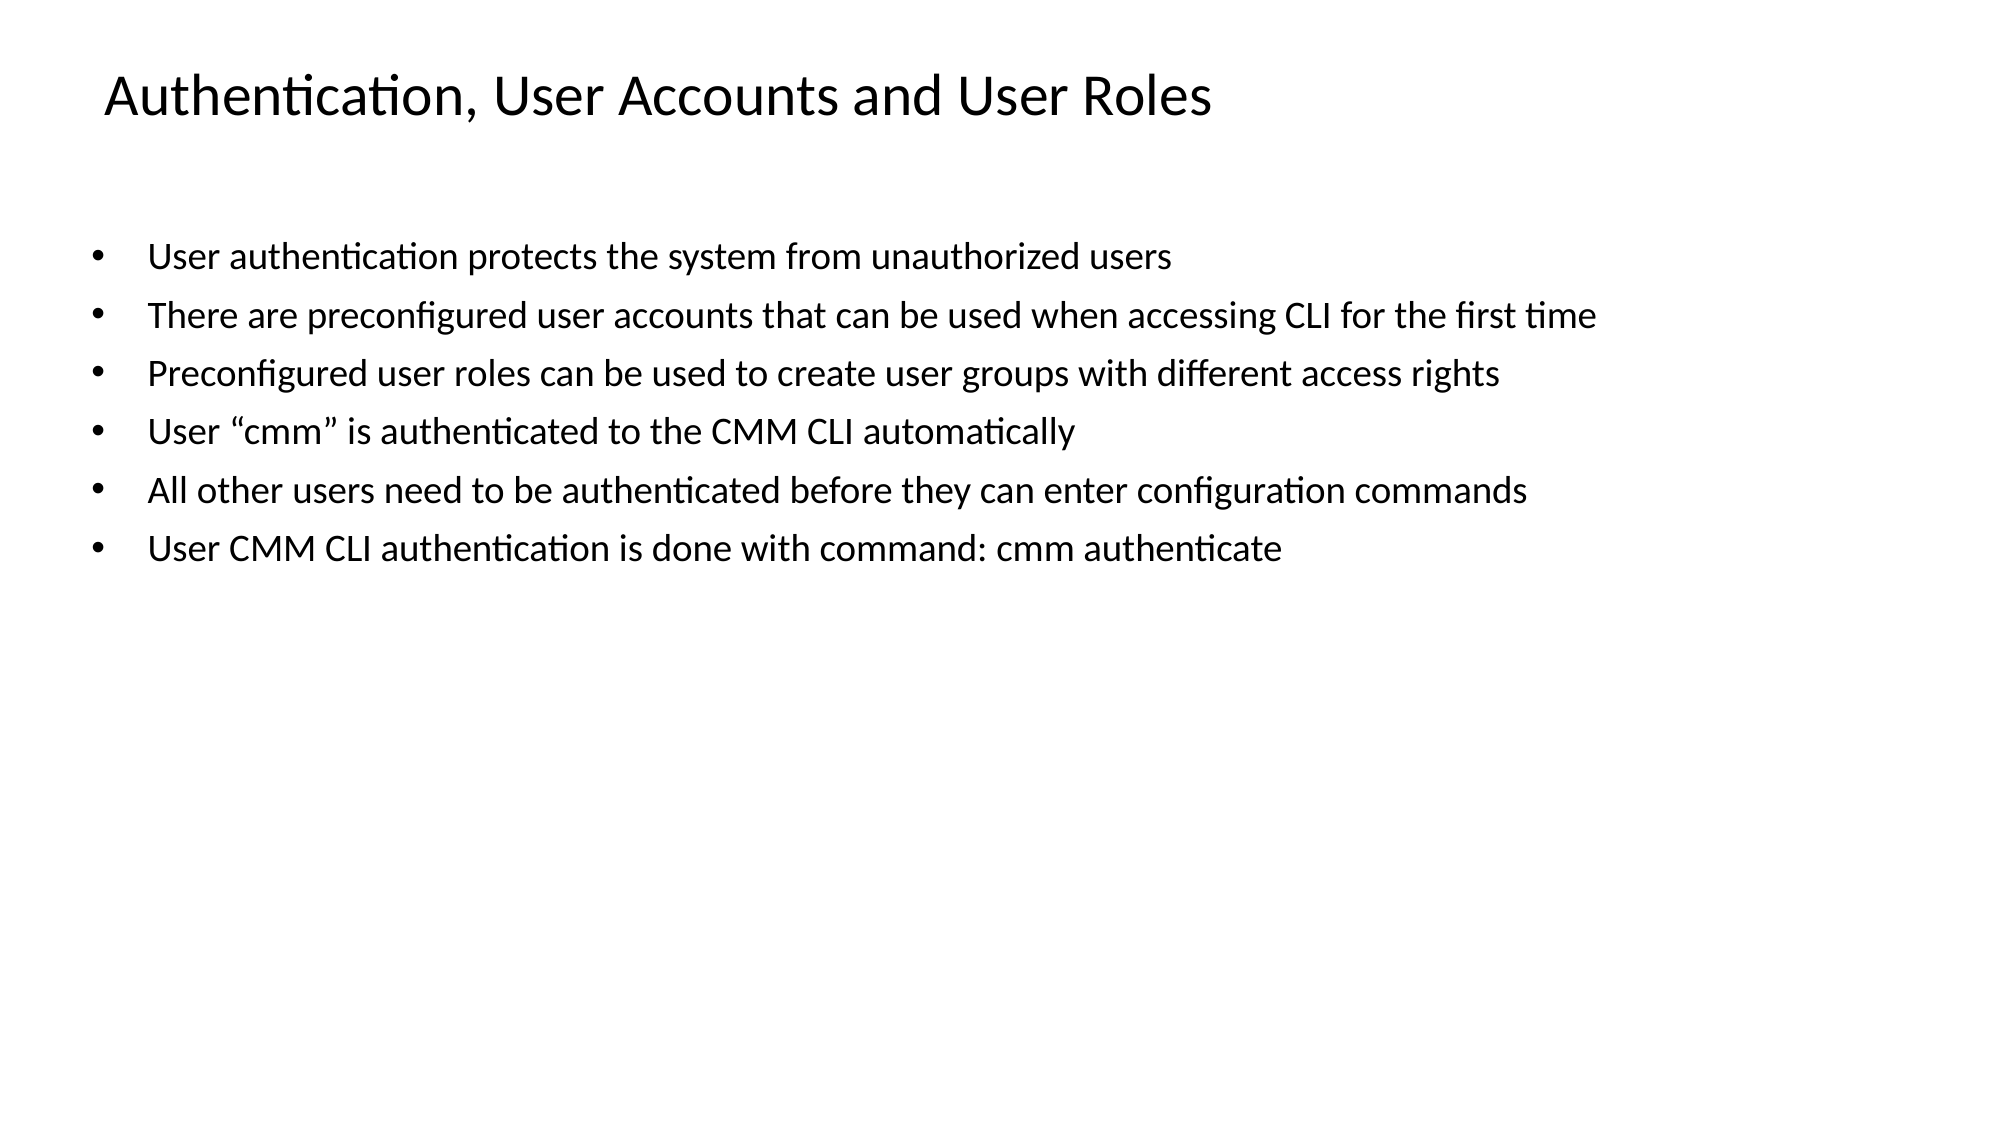

Slide excluded from Table of Contents
# Authentication, User Accounts and User Roles
User authentication protects the system from unauthorized users
There are preconfigured user accounts that can be used when accessing CLI for the first time
Preconfigured user roles can be used to create user groups with different access rights
User “cmm” is authenticated to the CMM CLI automatically
All other users need to be authenticated before they can enter configuration commands
User CMM CLI authentication is done with command: cmm authenticate